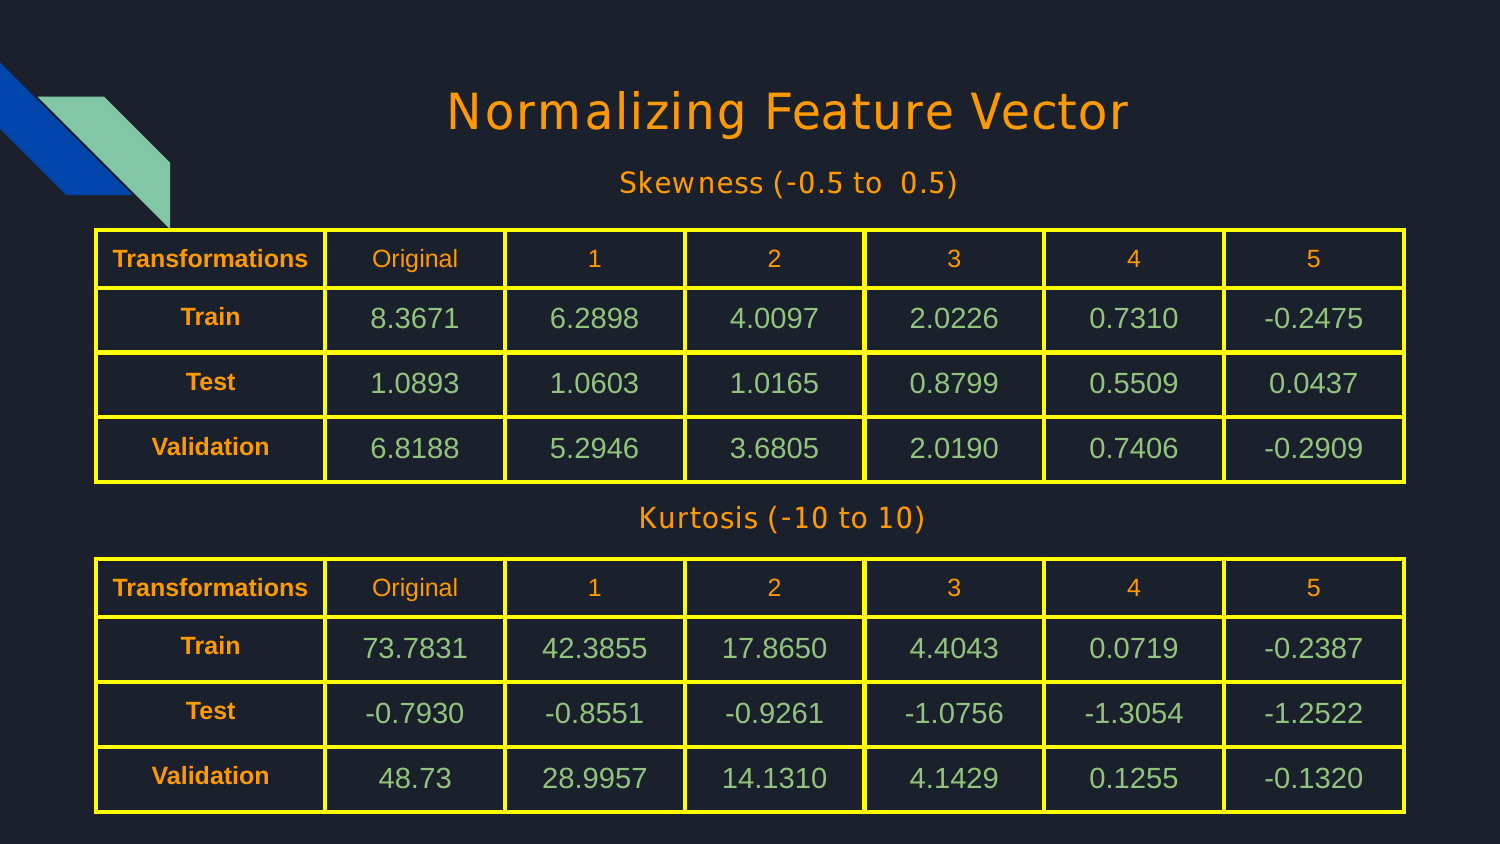

# Normalizing Feature Vector

Skewness (-0.5 to  0.5)
| Transformations | Original | 1 | 2 | 3 | 4 | 5 |
| --- | --- | --- | --- | --- | --- | --- |
| Train | 8.3671 | 6.2898 | 4.0097 | 2.0226 | 0.7310 | -0.2475 |
| Test | 1.0893 | 1.0603 | 1.0165 | 0.8799 | 0.5509 | 0.0437 |
| Validation | 6.8188 | 5.2946 | 3.6805 | 2.0190 | 0.7406 | -0.2909 |
Kurtosis (-10 to 10)
| Transformations | Original | 1 | 2 | 3 | 4 | 5 |
| --- | --- | --- | --- | --- | --- | --- |
| Train | 73.7831 | 42.3855 | 17.8650 | 4.4043 | 0.0719 | -0.2387 |
| Test | -0.7930 | -0.8551 | -0.9261 | -1.0756 | -1.3054 | -1.2522 |
| Validation | 48.73 | 28.9957 | 14.1310 | 4.1429 | 0.1255 | -0.1320 |